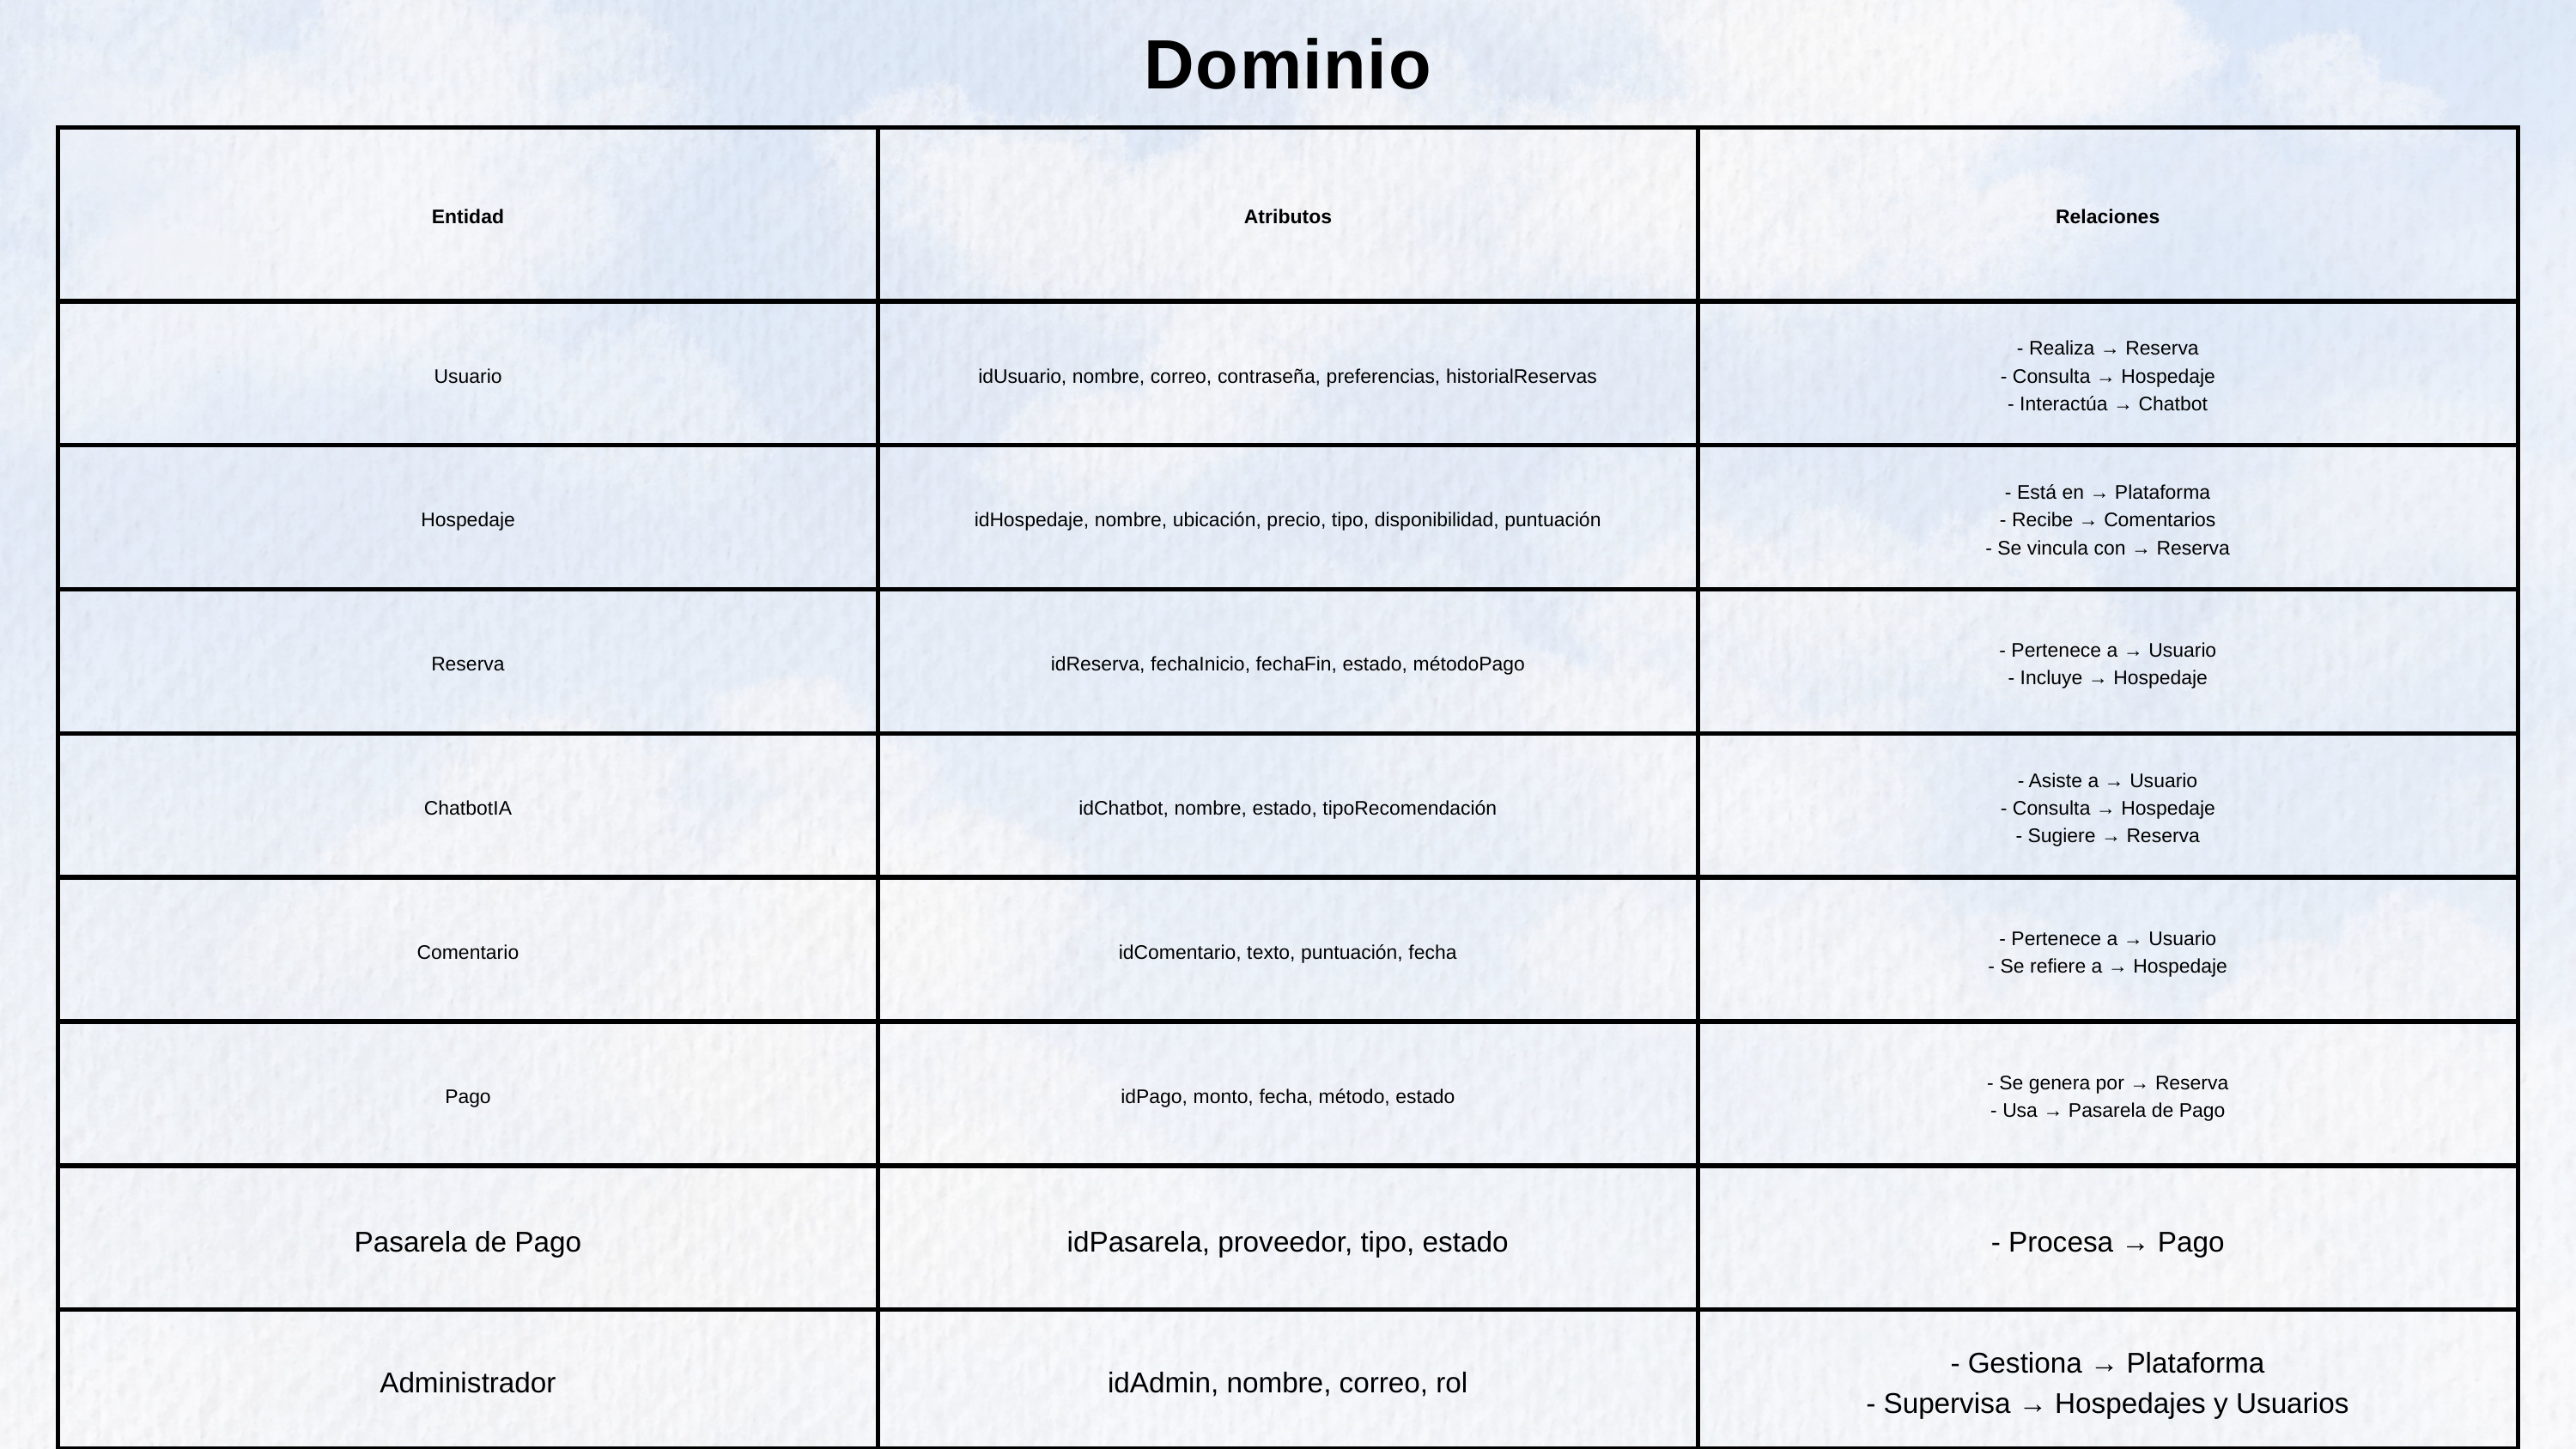

Dominio
| Entidad | Atributos | Relaciones |
| --- | --- | --- |
| Usuario | idUsuario, nombre, correo, contraseña, preferencias, historialReservas | - Realiza → Reserva - Consulta → Hospedaje - Interactúa → Chatbot |
| Hospedaje | idHospedaje, nombre, ubicación, precio, tipo, disponibilidad, puntuación | - Está en → Plataforma - Recibe → Comentarios - Se vincula con → Reserva |
| Reserva | idReserva, fechaInicio, fechaFin, estado, métodoPago | - Pertenece a → Usuario - Incluye → Hospedaje |
| ChatbotIA | idChatbot, nombre, estado, tipoRecomendación | - Asiste a → Usuario - Consulta → Hospedaje - Sugiere → Reserva |
| Comentario | idComentario, texto, puntuación, fecha | - Pertenece a → Usuario - Se refiere a → Hospedaje |
| Pago | idPago, monto, fecha, método, estado | - Se genera por → Reserva - Usa → Pasarela de Pago |
| Pasarela de Pago | idPasarela, proveedor, tipo, estado | - Procesa → Pago |
| Administrador | idAdmin, nombre, correo, rol | - Gestiona → Plataforma - Supervisa → Hospedajes y Usuarios |